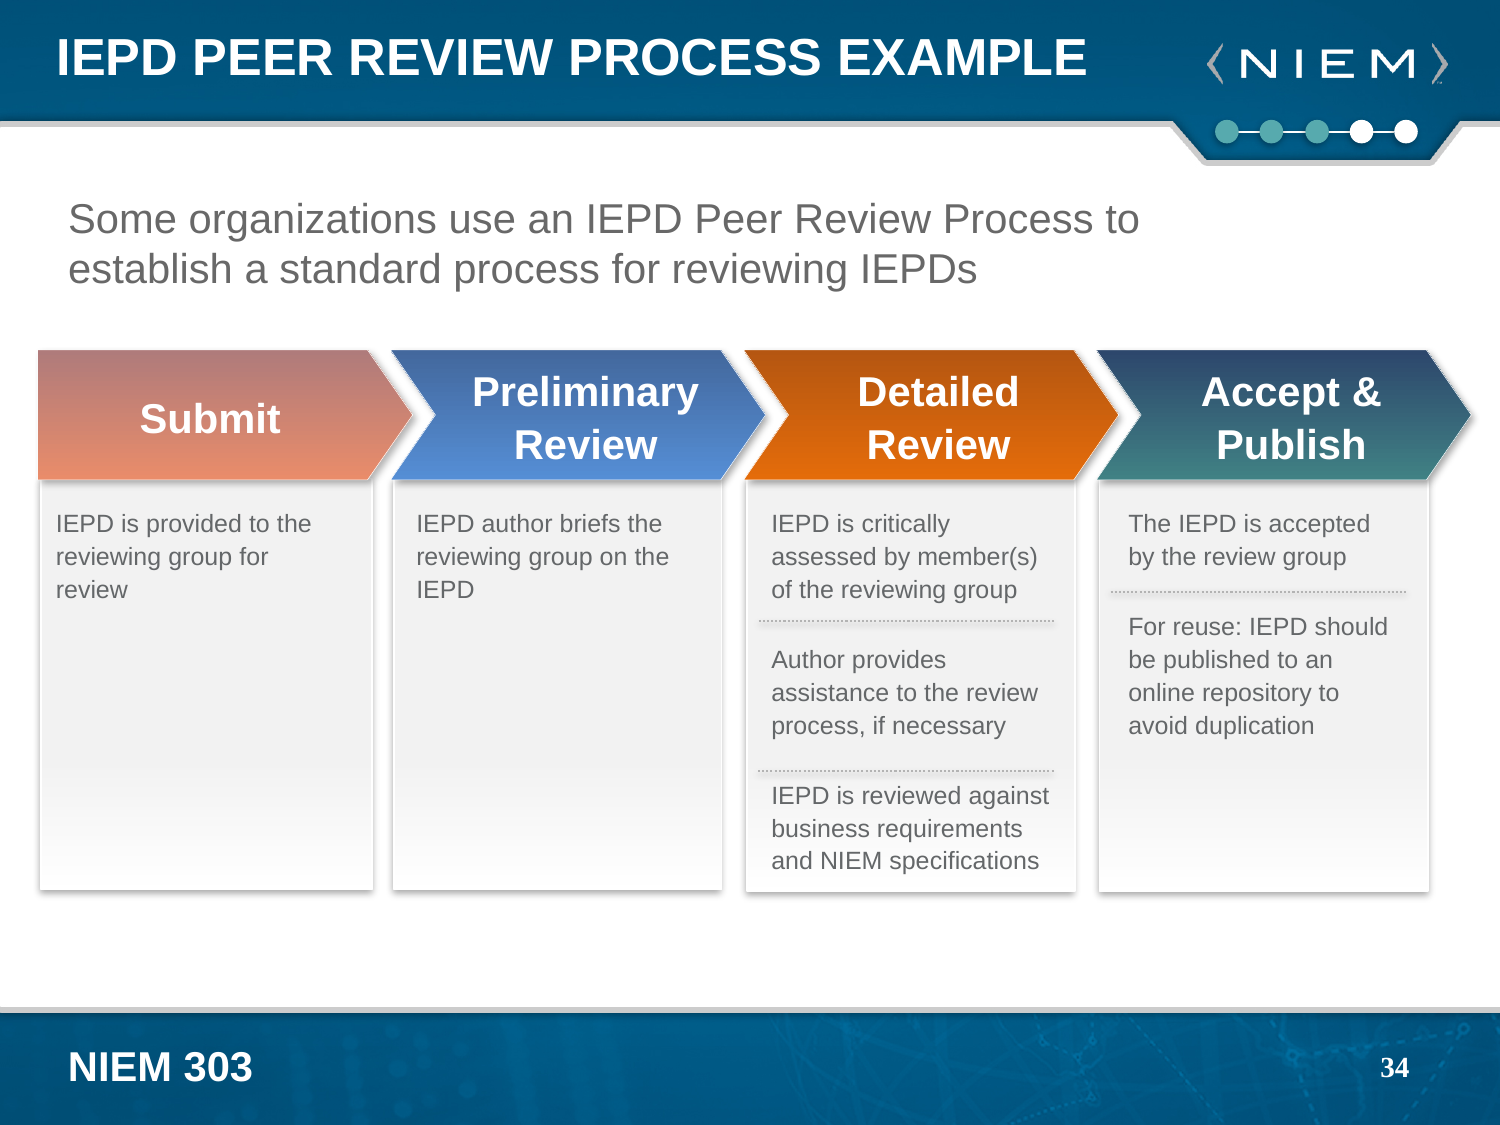

# IEPD Peer Review Process Example

Some organizations use an IEPD Peer Review Process to
establish a standard process for reviewing IEPDs
Submit
Preliminary Review
Detailed Review
Accept & Publish

IEPD is provided to the reviewing group for review
IEPD author briefs the reviewing group on the IEPD
IEPD is critically assessed by member(s) of the reviewing group
Author provides assistance to the review process, if necessary
IEPD is reviewed against business requirements and NIEM specifications
The IEPD is accepted by the review group
For reuse: IEPD should be published to an online repository to avoid duplication
34